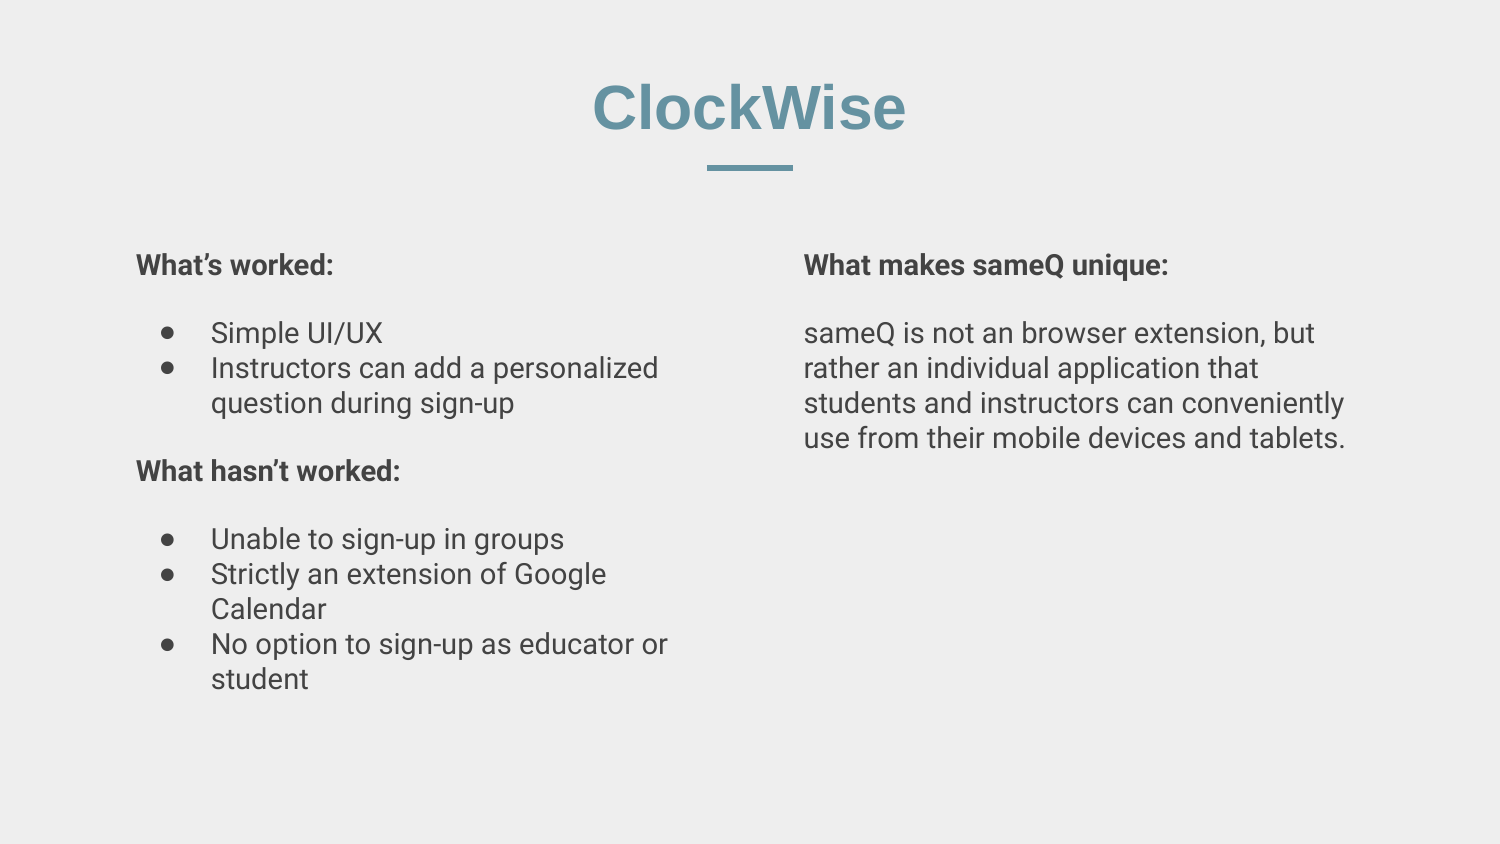

# ClockWise
What’s worked:
Simple UI/UX
Instructors can add a personalized question during sign-up
What hasn’t worked:
Unable to sign-up in groups
Strictly an extension of Google Calendar
No option to sign-up as educator or student
What makes sameQ unique:
sameQ is not an browser extension, but rather an individual application that students and instructors can conveniently use from their mobile devices and tablets.